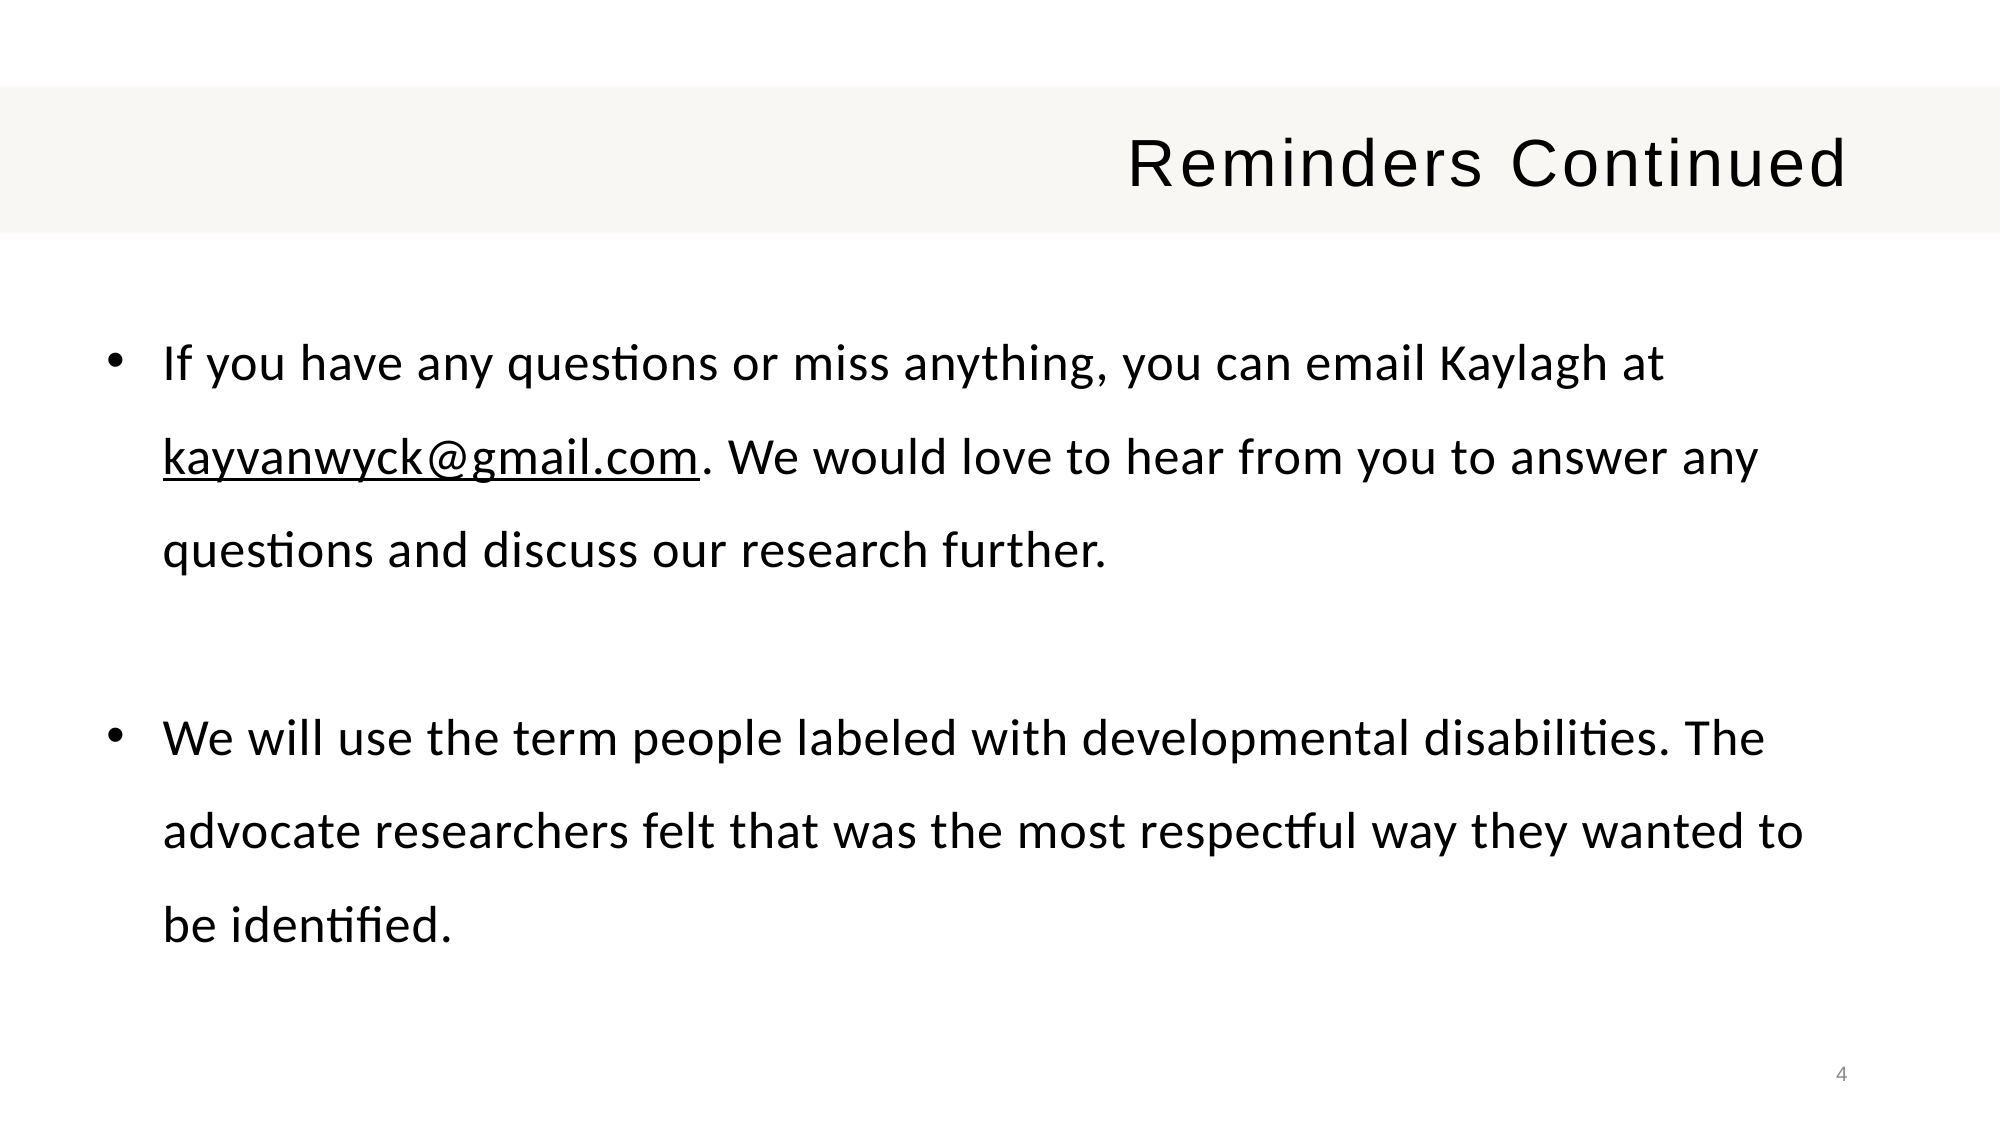

# Reminders Continued
If you have any questions or miss anything, you can email Kaylagh at kayvanwyck@gmail.com. We would love to hear from you to answer any questions and discuss our research further.

We will use the term people labeled with developmental disabilities. The advocate researchers felt that was the most respectful way they wanted to be identified.

4